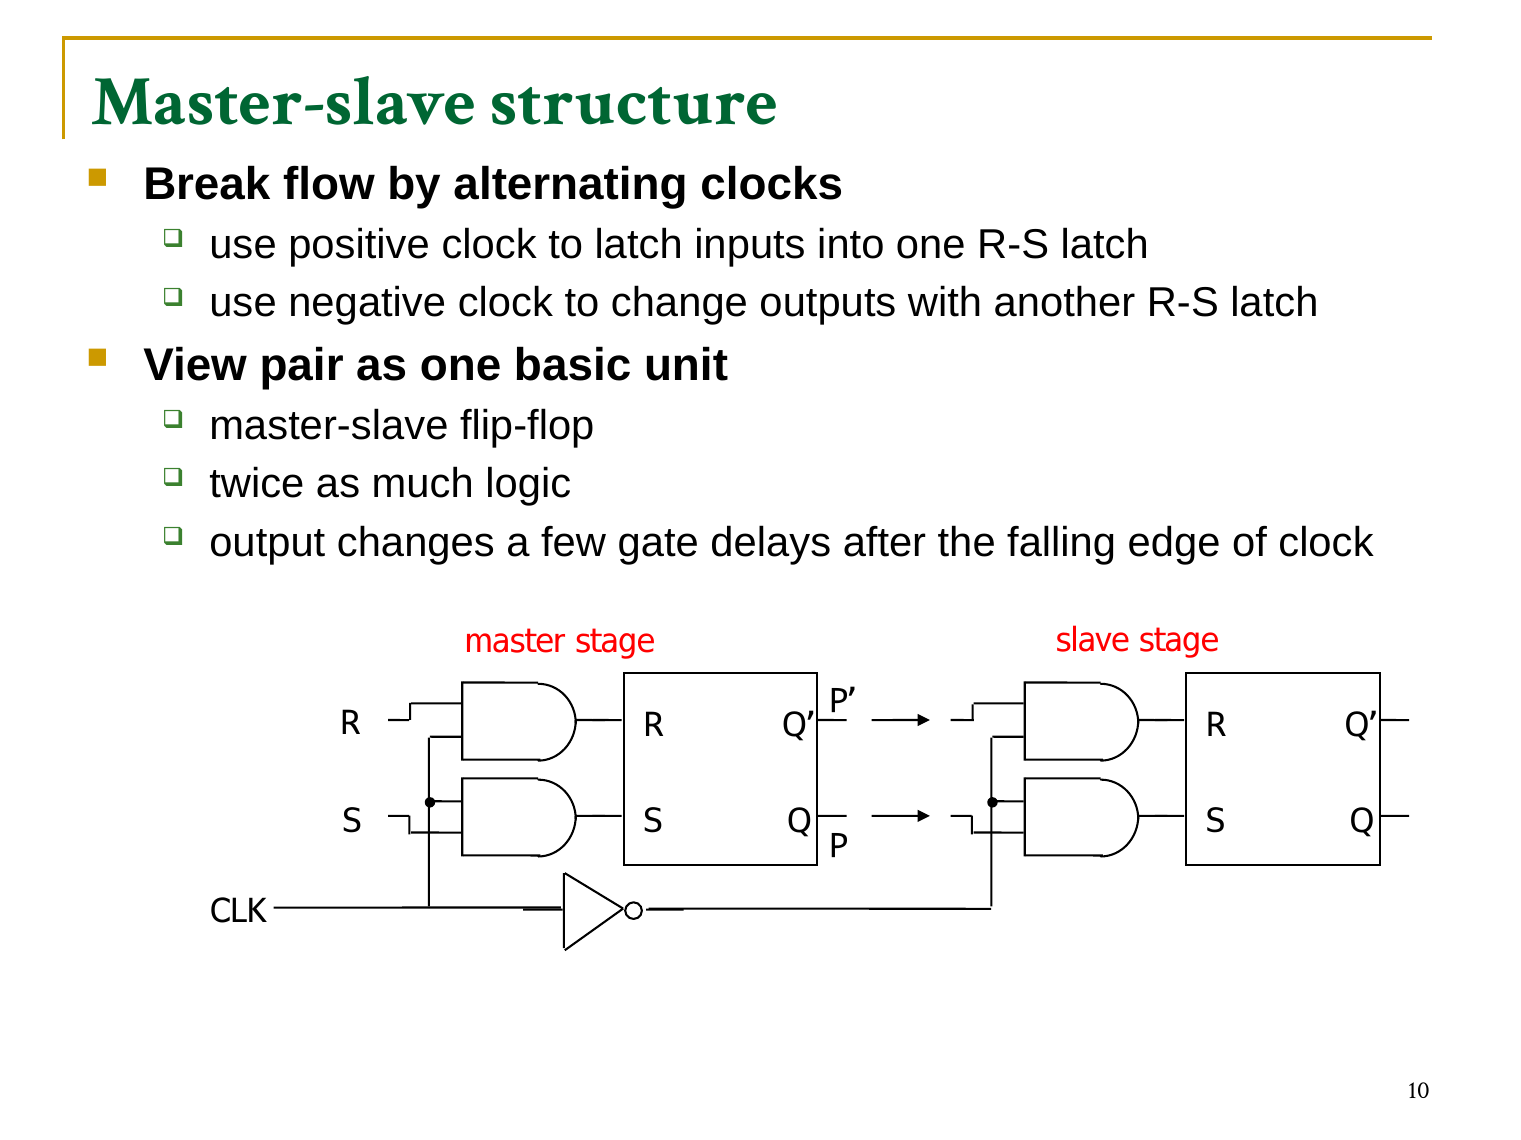

# Master-slave structure
Break flow by alternating clocks
use positive clock to latch inputs into one R-S latch
use negative clock to change outputs with another R-S latch
View pair as one basic unit
master-slave flip-flop
twice as much logic
output changes a few gate delays after the falling edge of clock
slave stage
master stage
P’

R
Q’

S
Q

R
Q’

S
Q

R

S

P

CLK

10